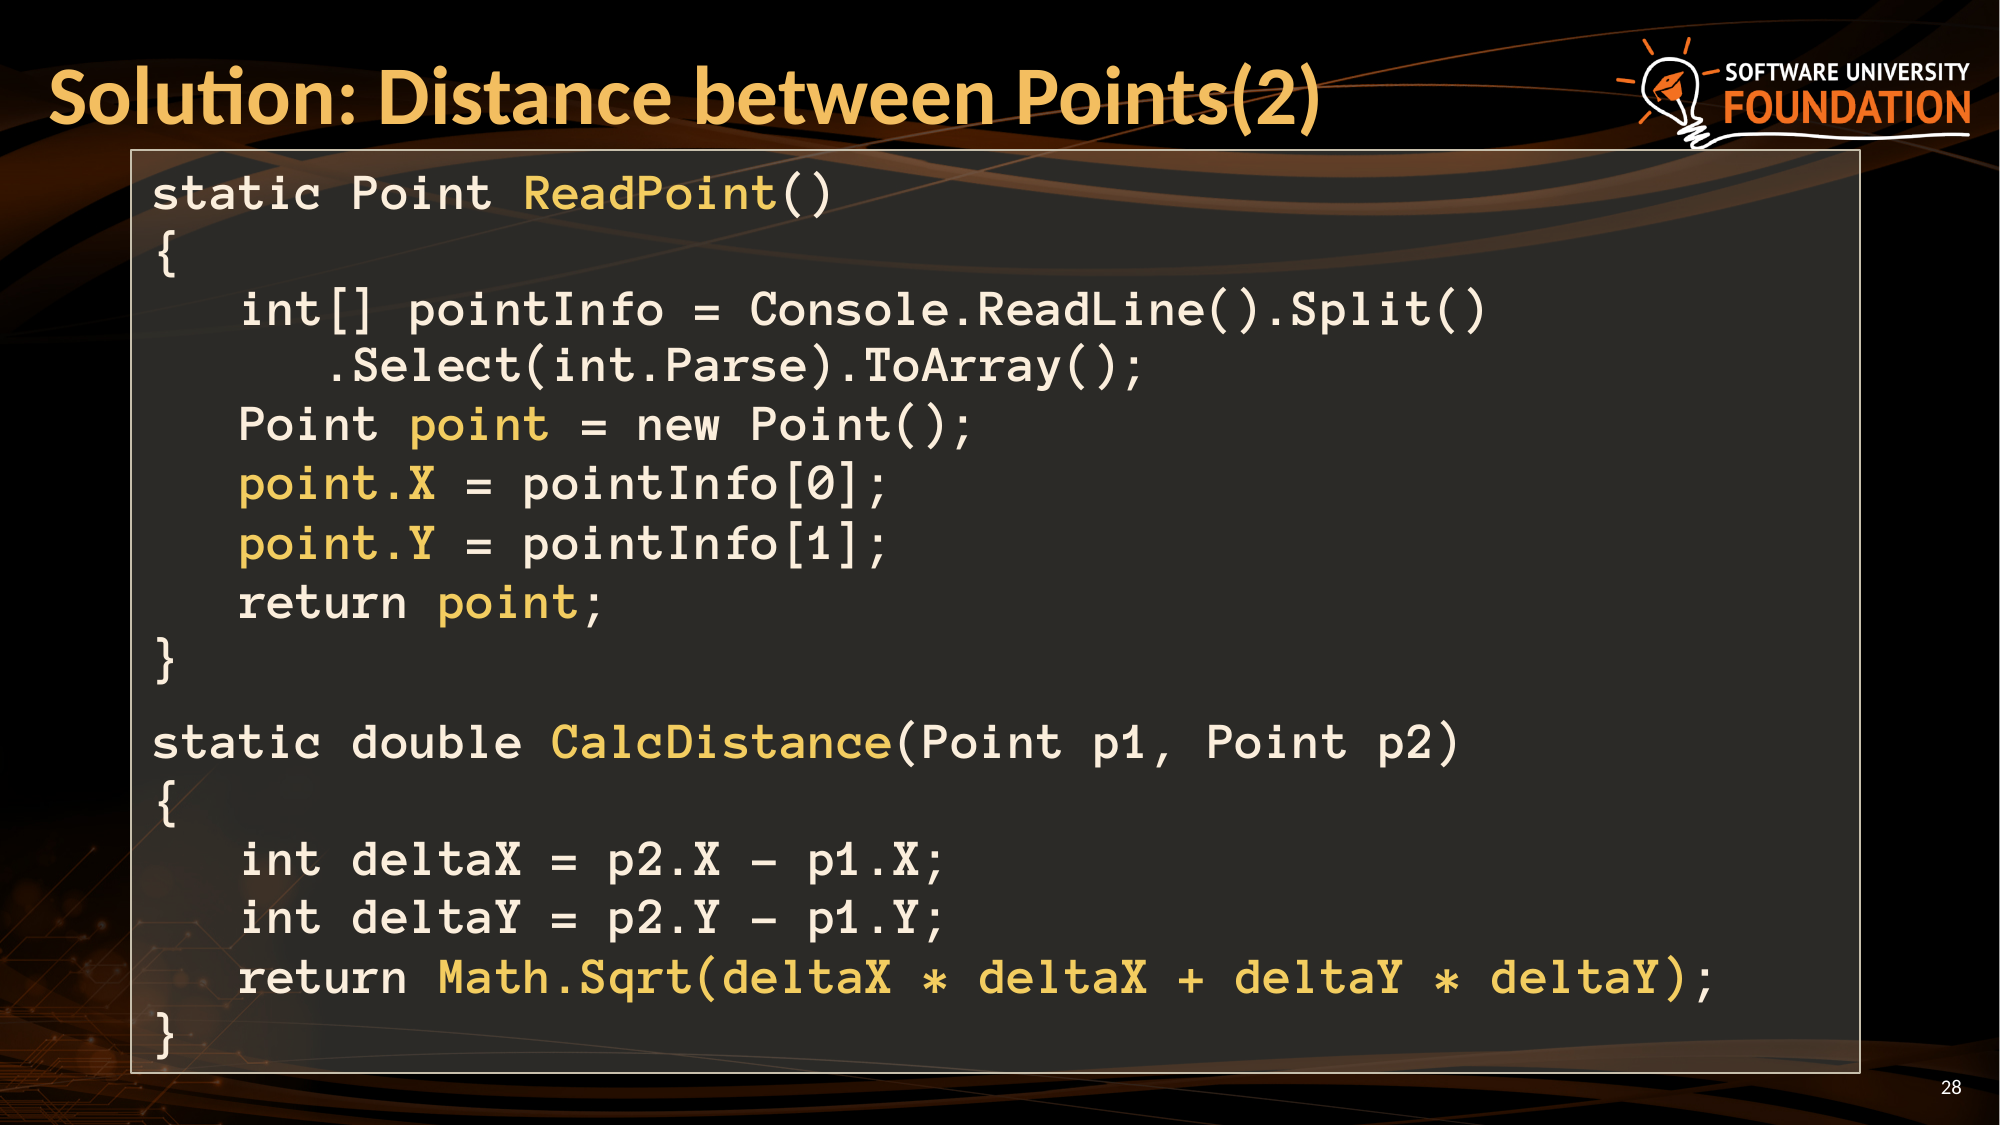

# Solution: Distance between Points(2)
static Point ReadPoint()
{
   int[] pointInfo = Console.ReadLine().Split()
      .Select(int.Parse).ToArray();
   Point point = new Point();
   point.X = pointInfo[0];
   point.Y = pointInfo[1];
   return point;
}
static double CalcDistance(Point p1, Point p2)
{
   int deltaX = p2.X - p1.X;
   int deltaY = p2.Y - p1.Y;
   return Math.Sqrt(deltaX * deltaX + deltaY * deltaY);
}
28